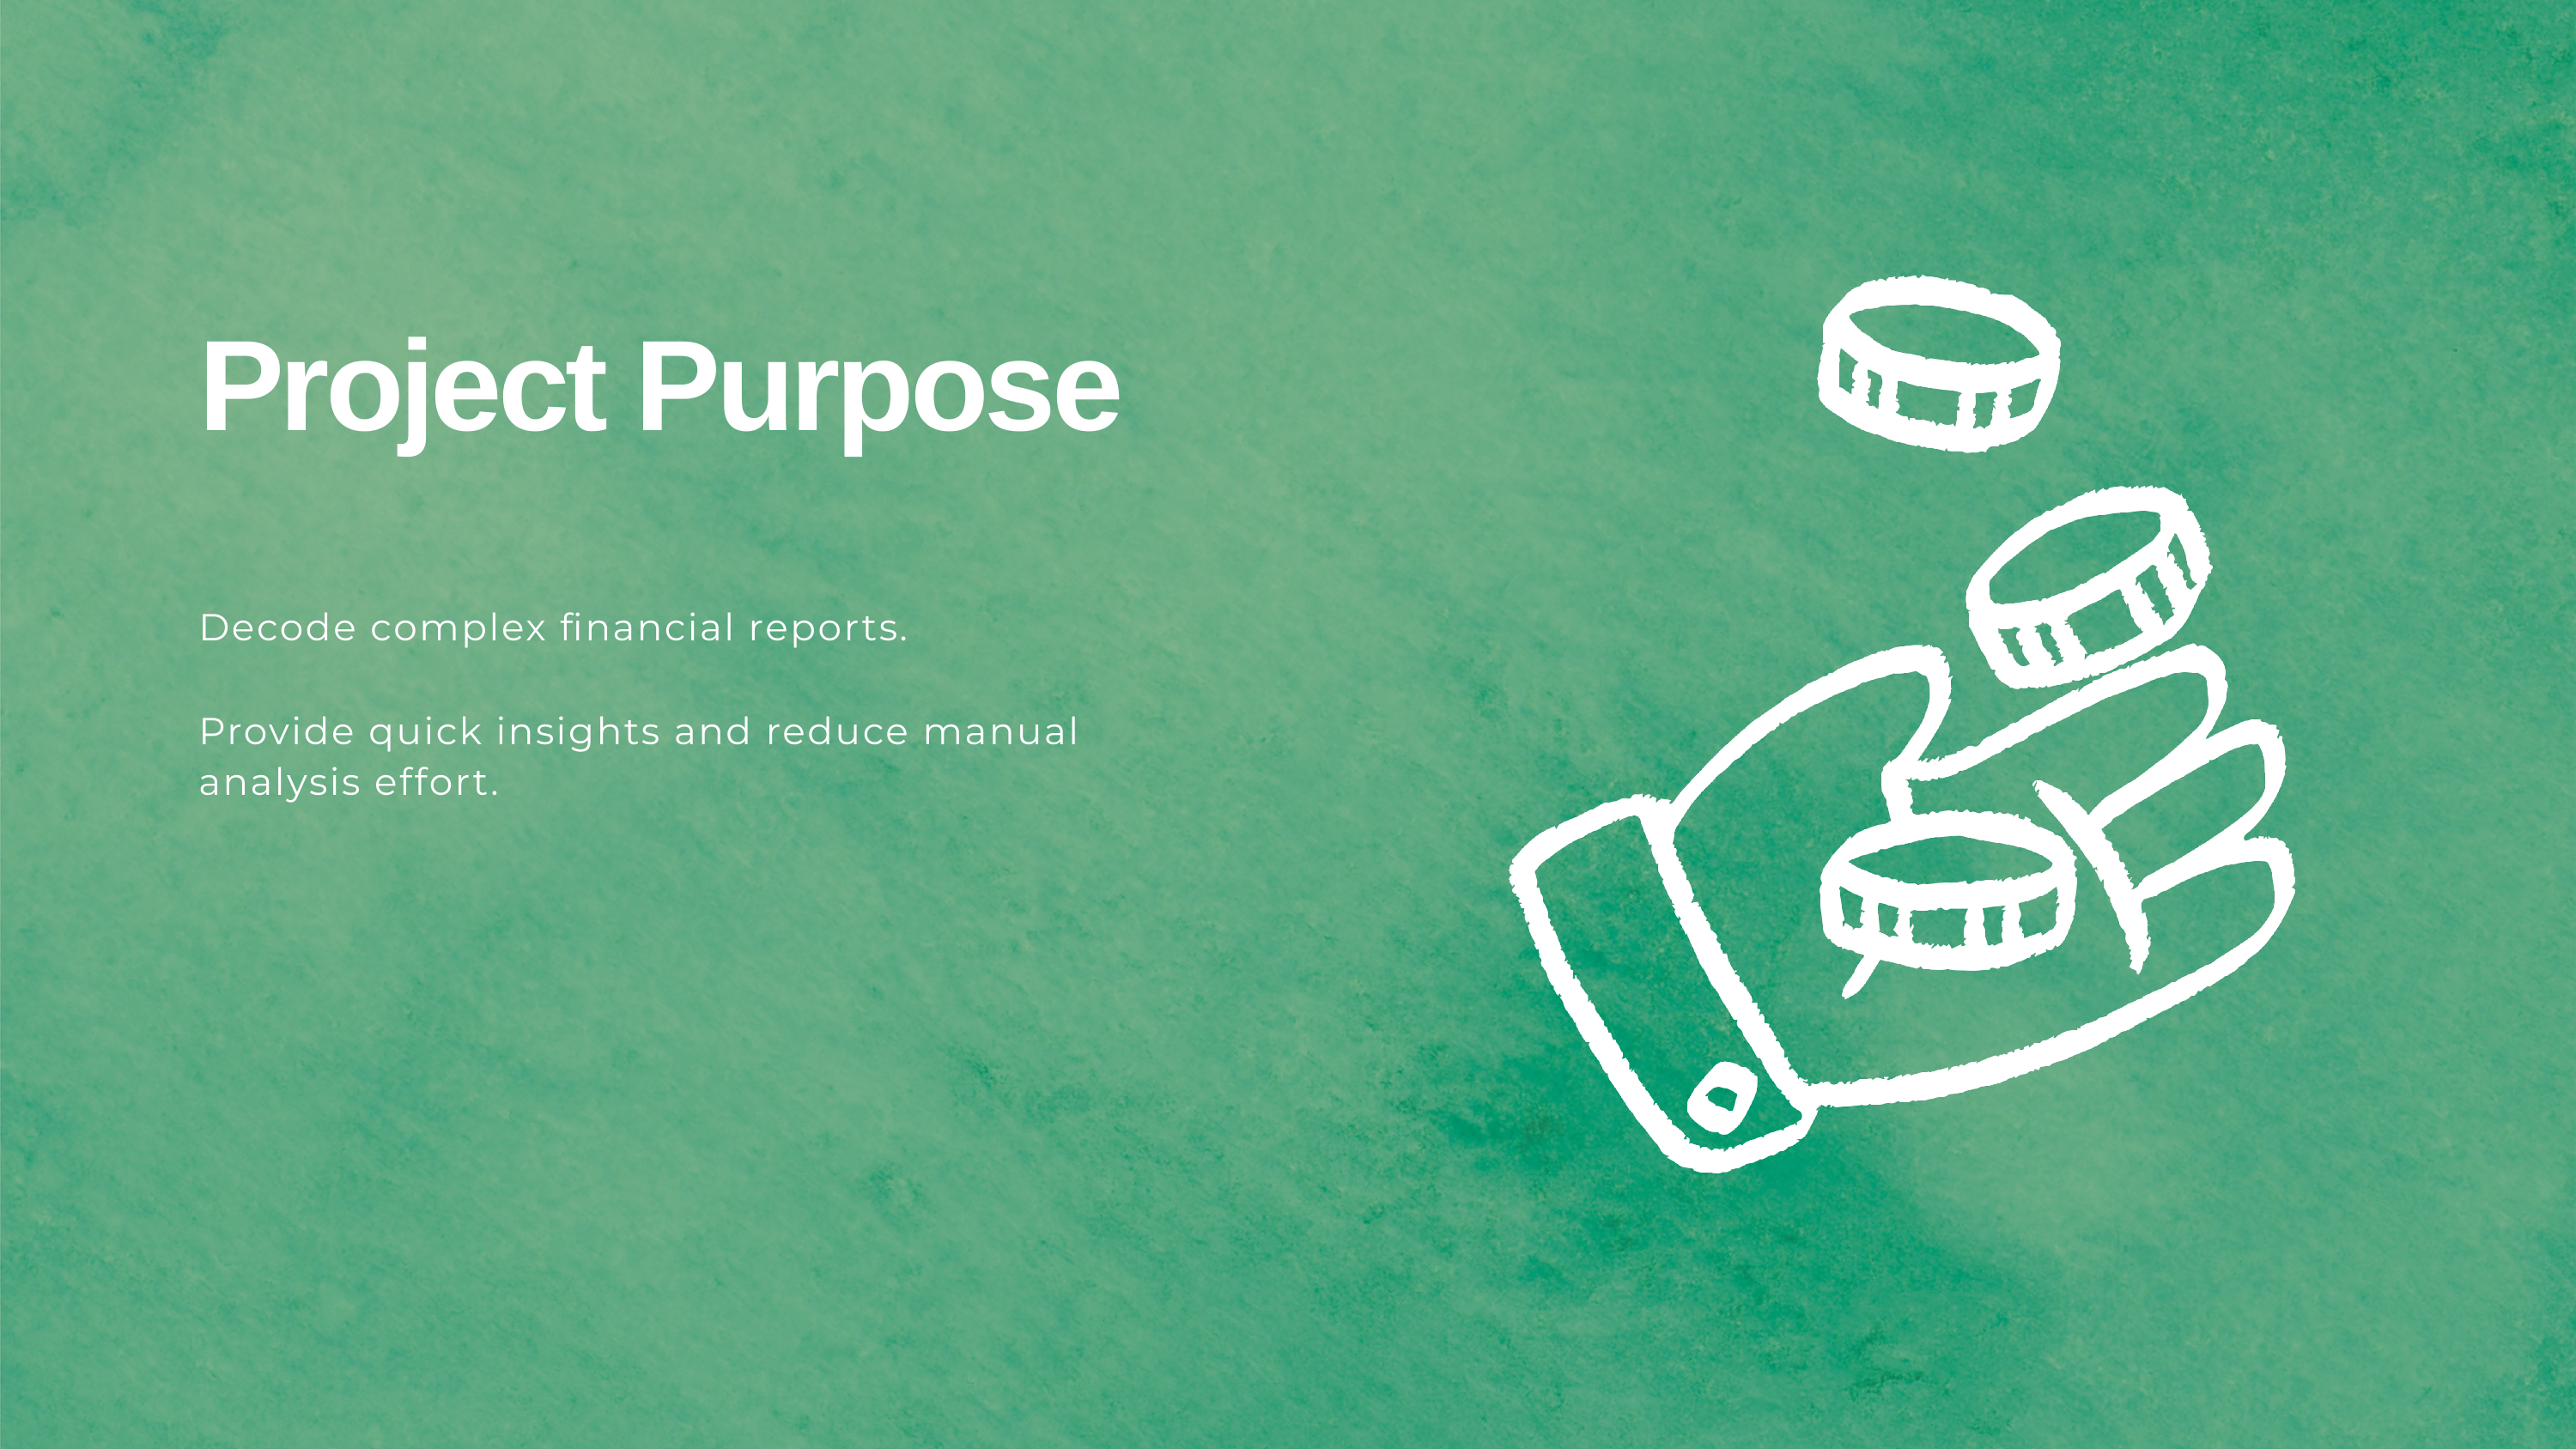

Project Purpose
Decode complex financial reports.

Provide quick insights and reduce manual analysis effort.